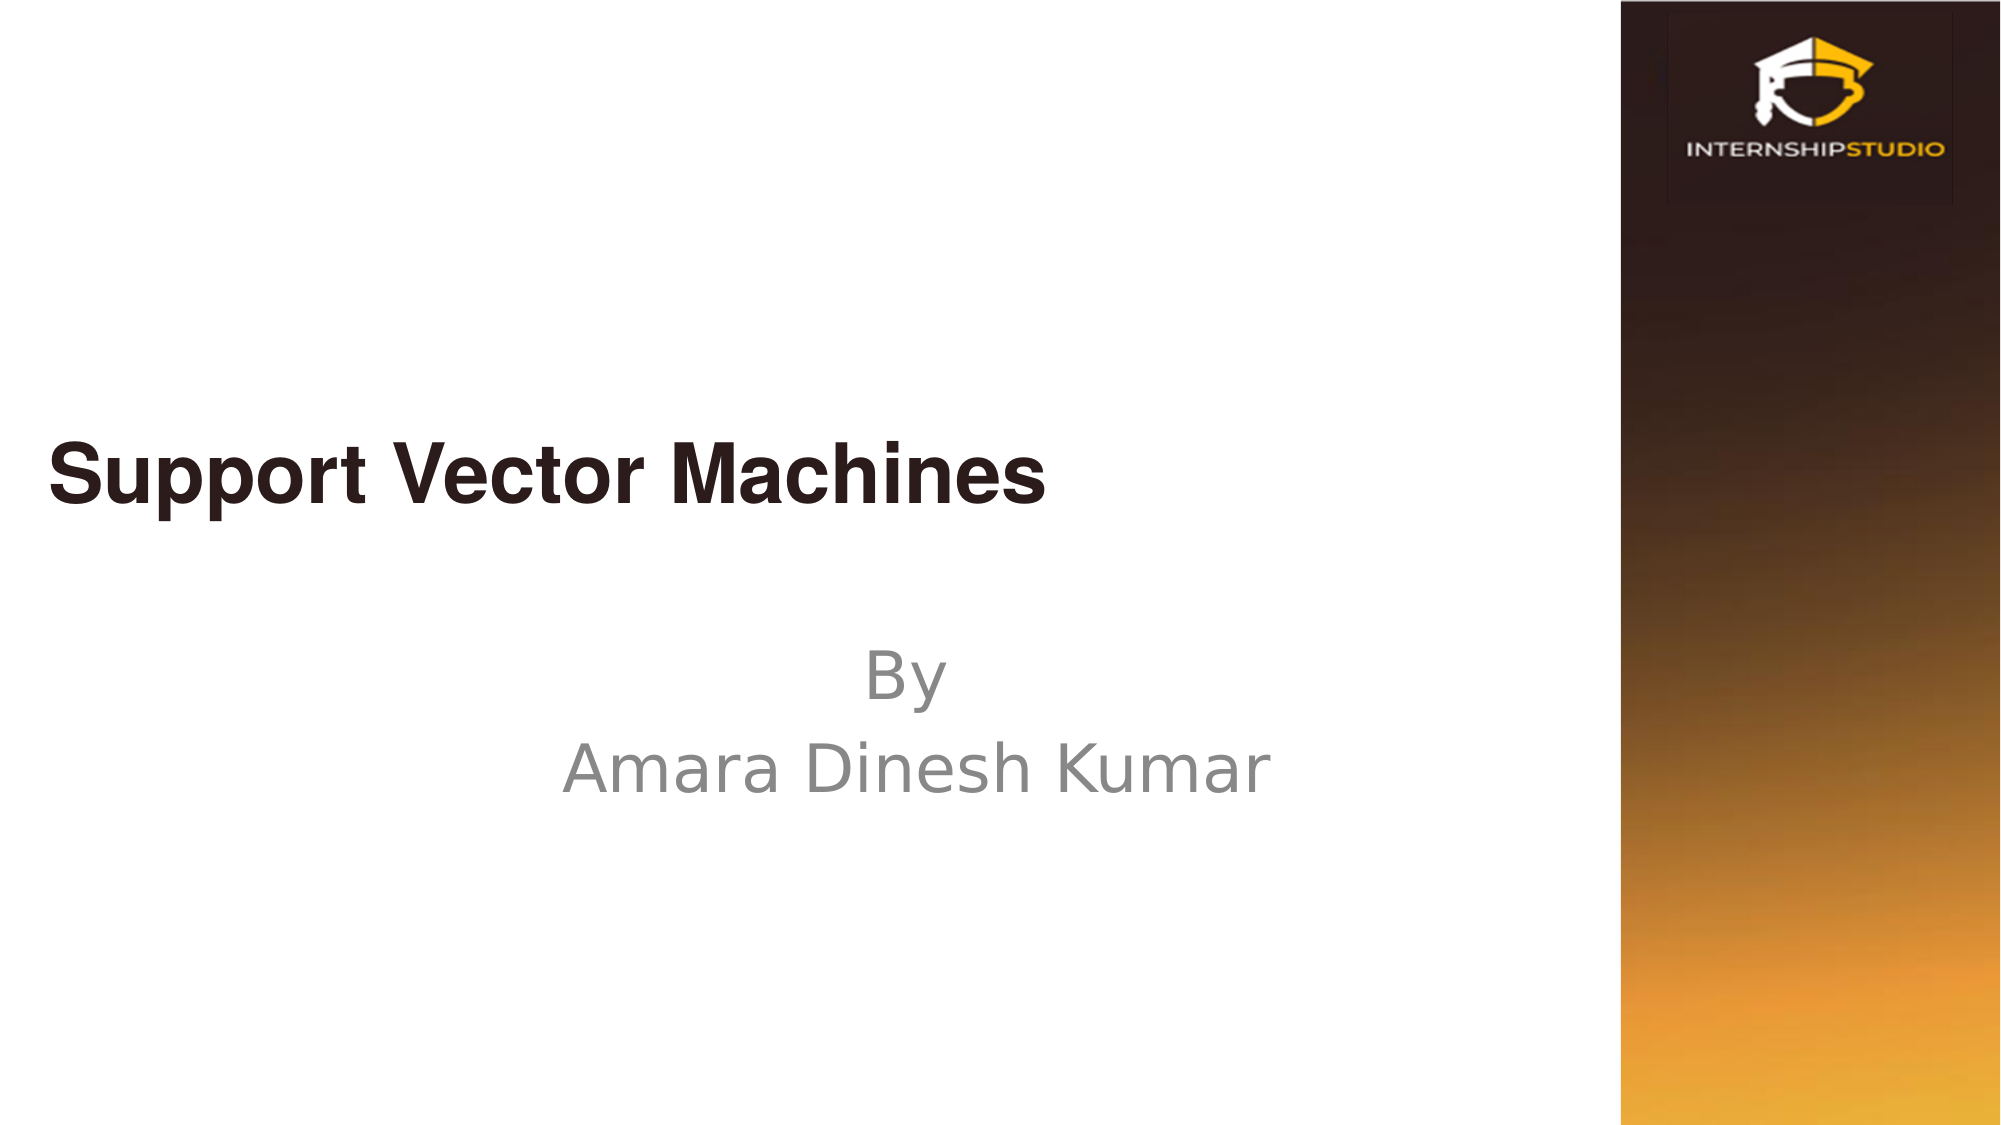

# Support Vector Machines
By
Amara Dinesh Kumar